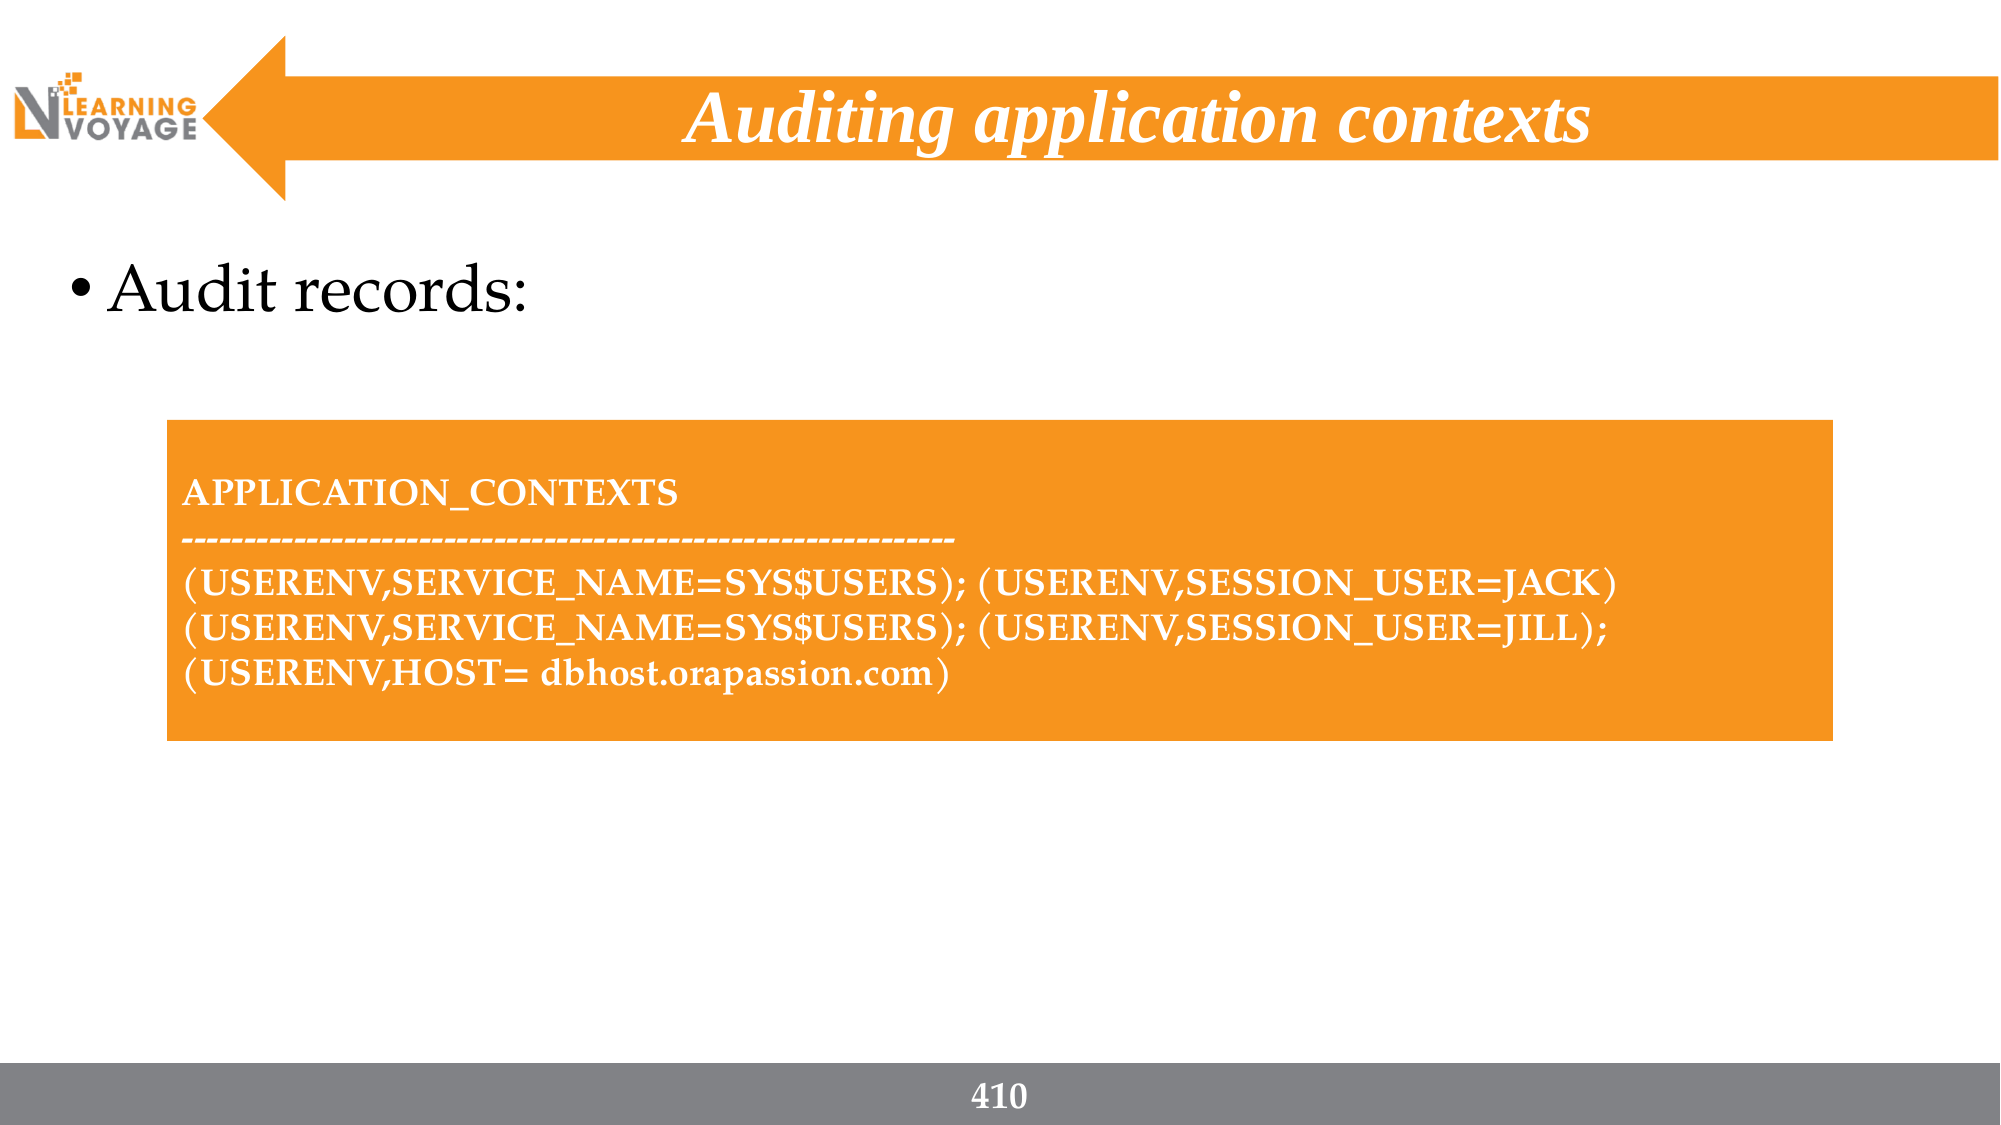

# Auditing application contexts
Audit records:
APPLICATION_CONTEXTS
--------------------------------------------------------------
(USERENV,SERVICE_NAME=SYS$USERS); (USERENV,SESSION_USER=JACK)
(USERENV,SERVICE_NAME=SYS$USERS); (USERENV,SESSION_USER=JILL);
(USERENV,HOST= dbhost.orapassion.com)
410